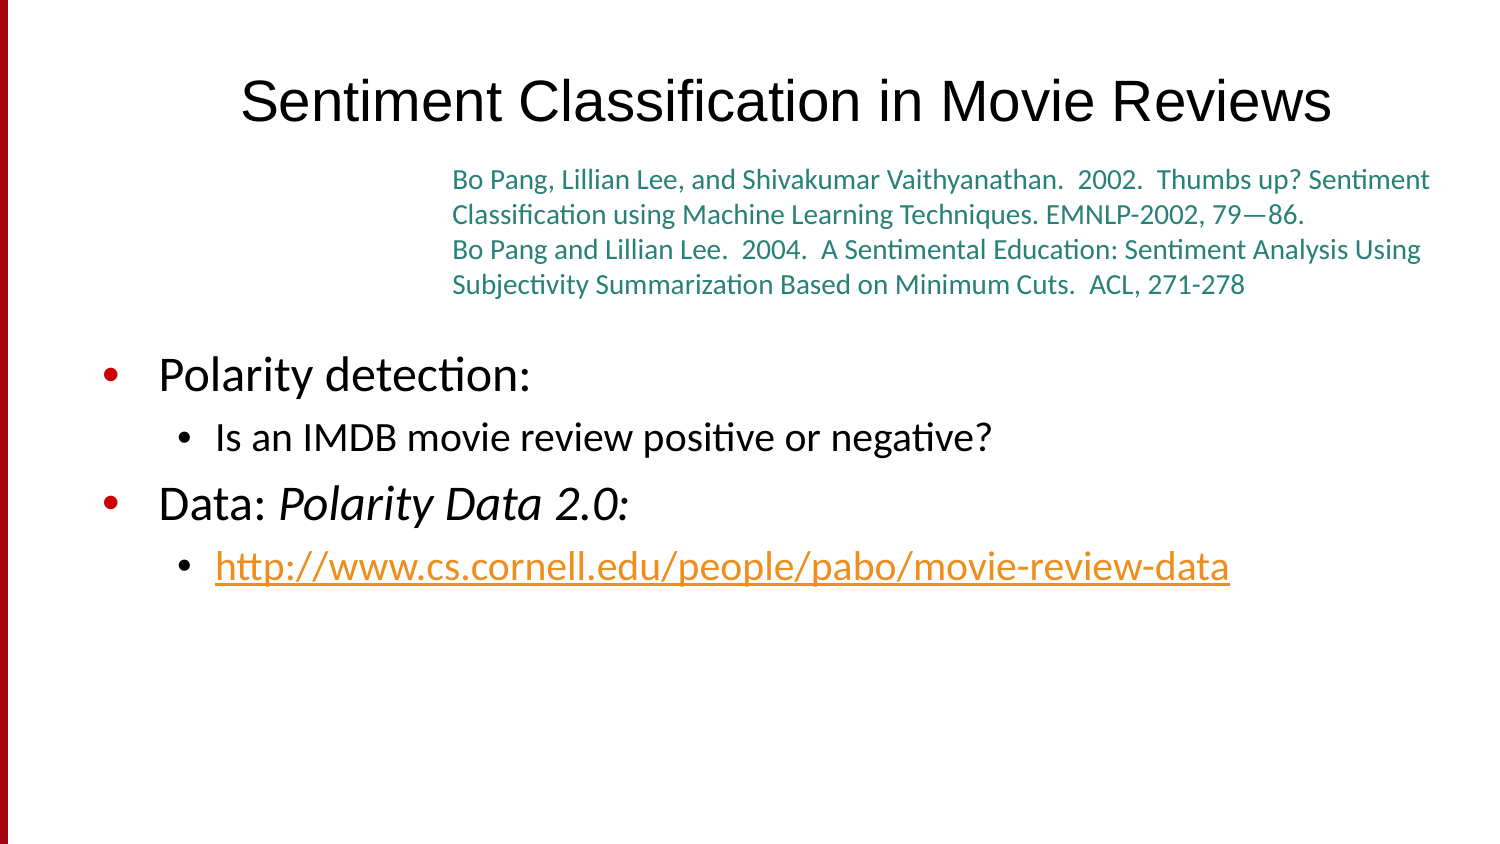

# Sentiment Classification in Movie Reviews
Bo Pang, Lillian Lee, and Shivakumar Vaithyanathan.  2002.  Thumbs up? Sentiment Classification using Machine Learning Techniques. EMNLP-2002, 79—86.
Bo Pang and Lillian Lee.  2004.  A Sentimental Education: Sentiment Analysis Using Subjectivity Summarization Based on Minimum Cuts.  ACL, 271-278
Polarity detection:
Is an IMDB movie review positive or negative?
Data: Polarity Data 2.0:
http://www.cs.cornell.edu/people/pabo/movie-review-data